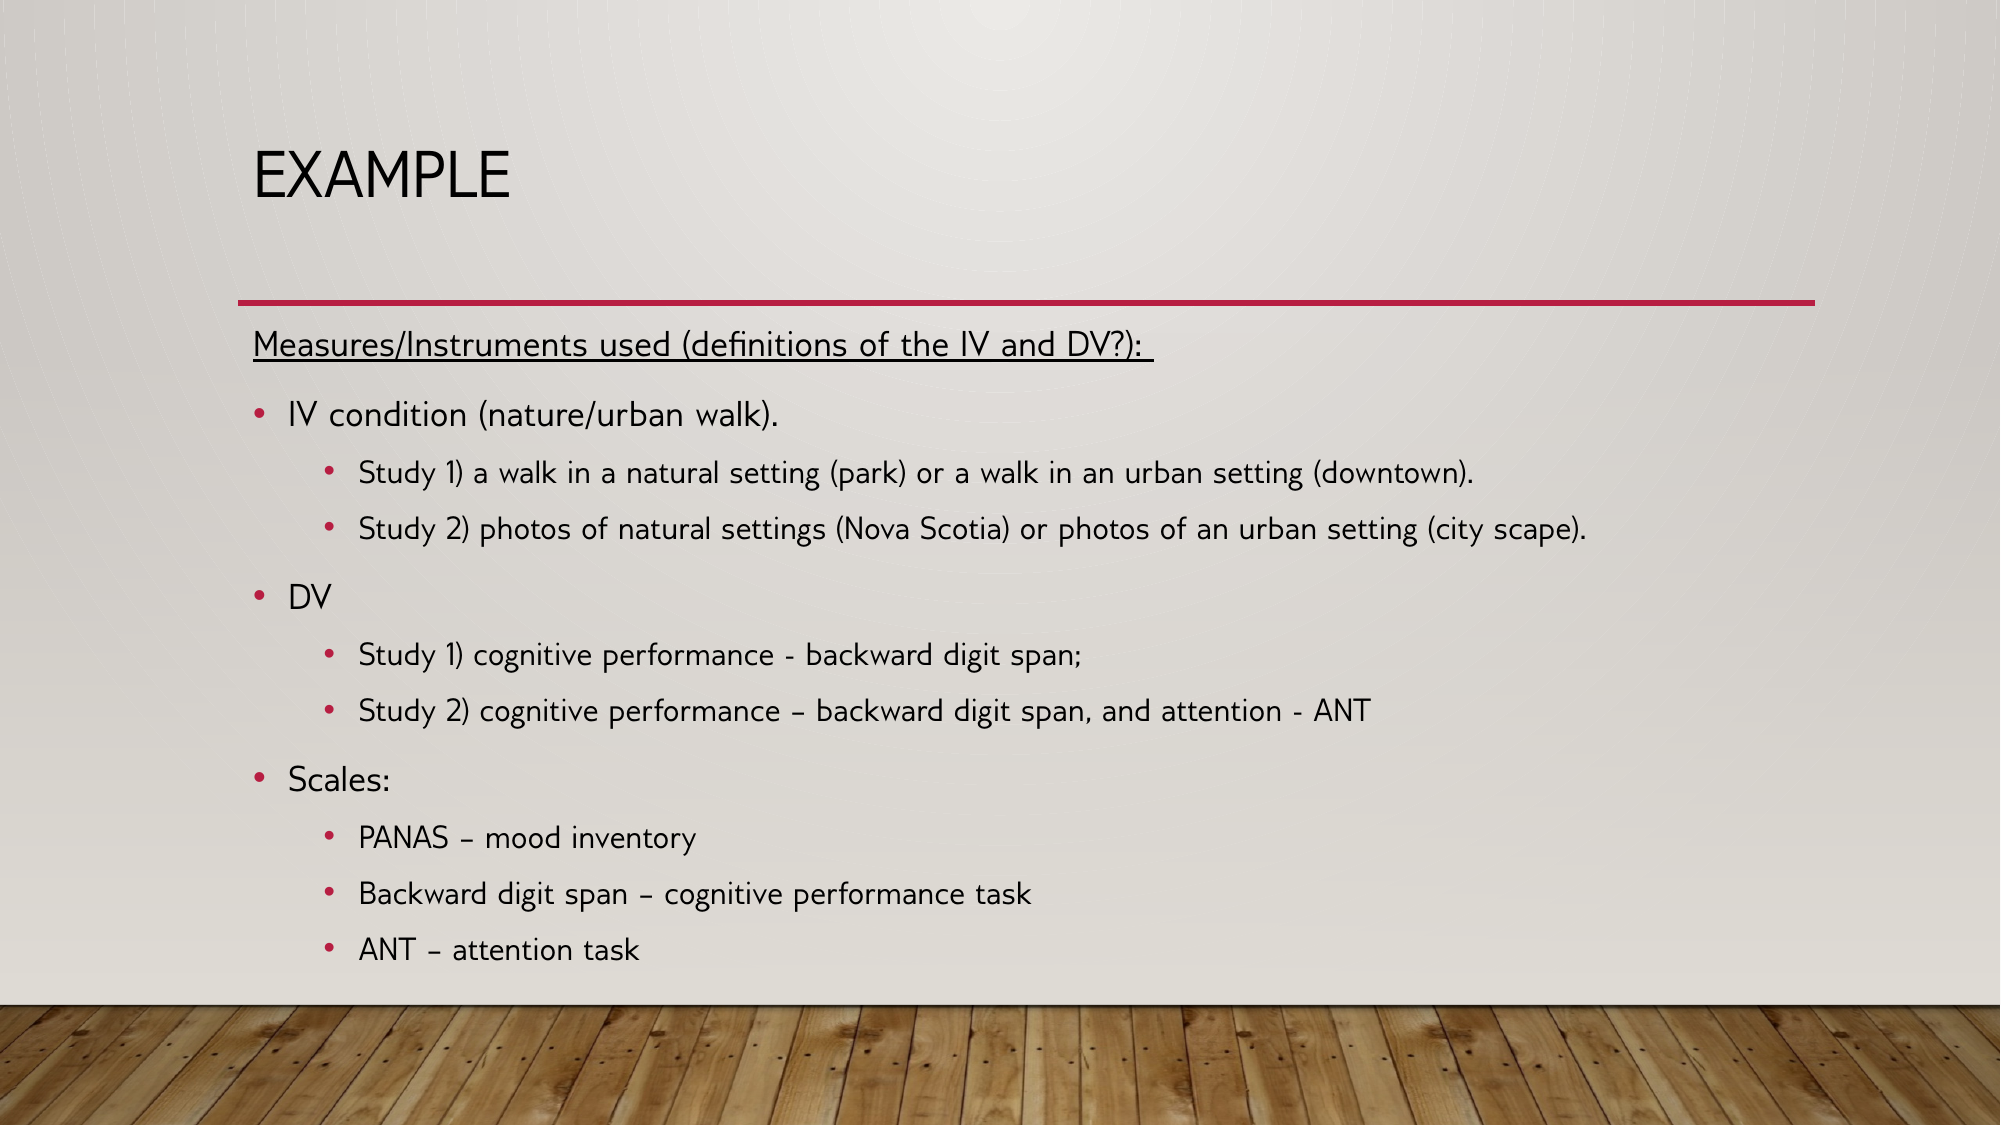

# Example
Measures/Instruments used (definitions of the IV and DV?):
IV condition (nature/urban walk).
Study 1) a walk in a natural setting (park) or a walk in an urban setting (downtown).
Study 2) photos of natural settings (Nova Scotia) or photos of an urban setting (city scape).
DV
Study 1) cognitive performance - backward digit span;
Study 2) cognitive performance – backward digit span, and attention - ANT
Scales:
PANAS – mood inventory
Backward digit span – cognitive performance task
ANT – attention task